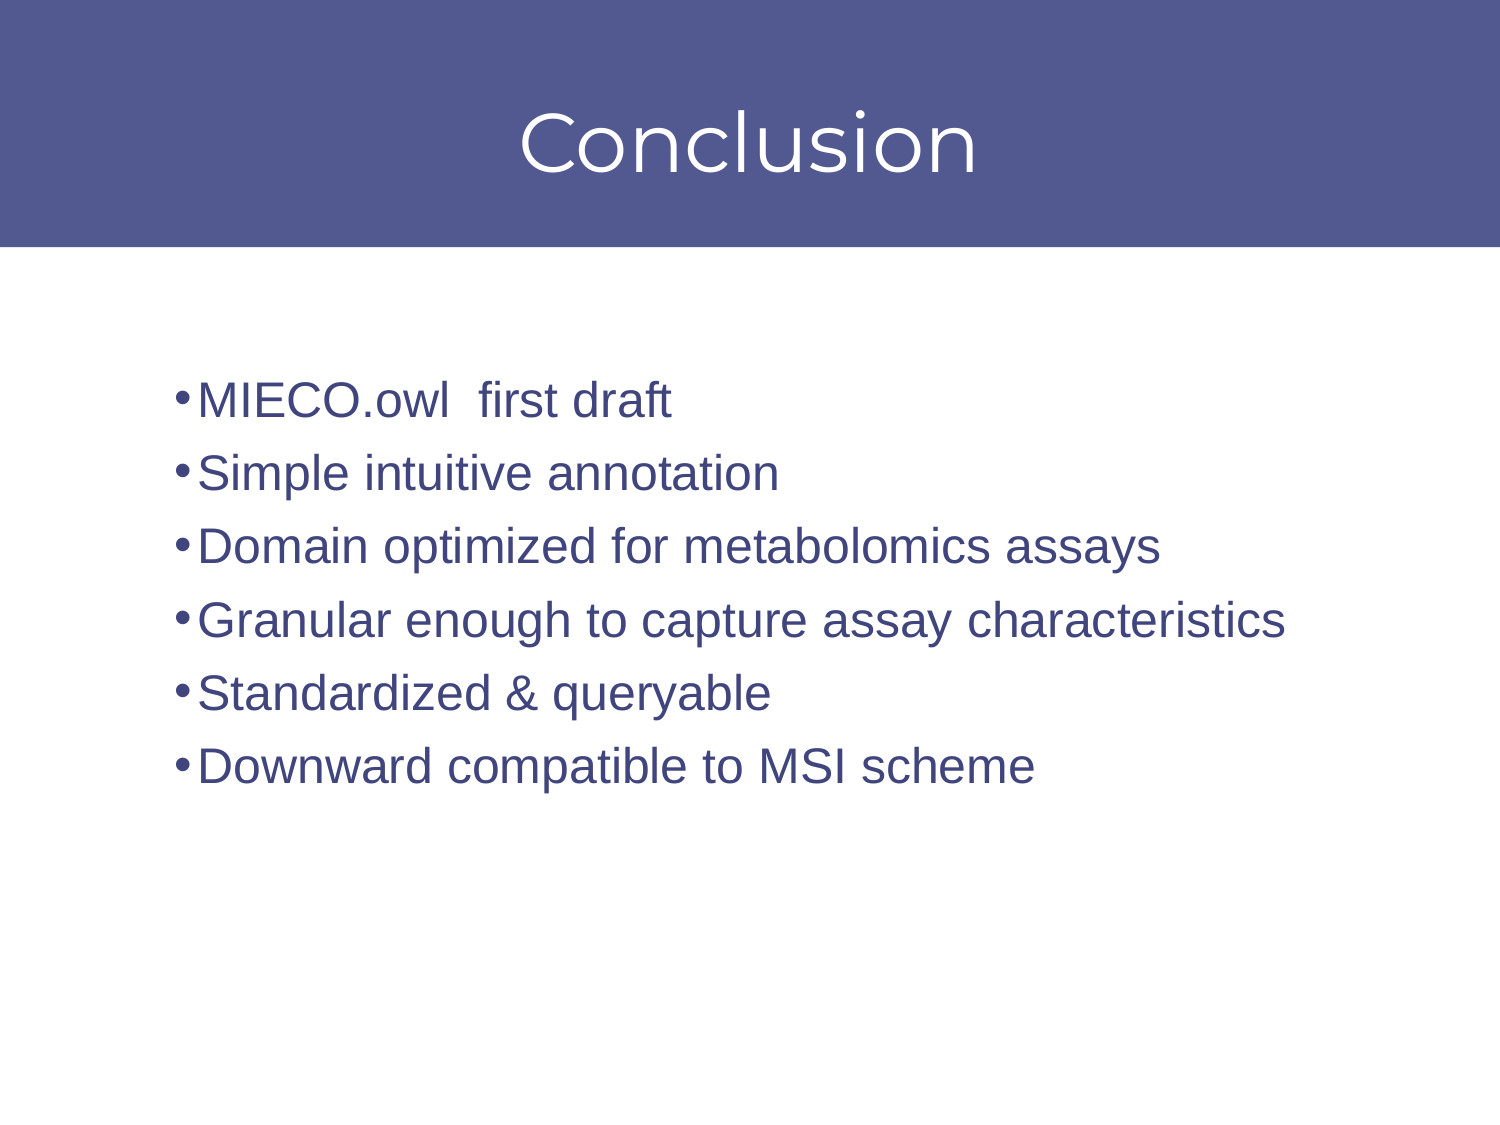

# Conclusion
MIECO.owl  first draft
Simple intuitive annotation
Domain optimized for metabolomics assays
Granular enough to capture assay characteristics
Standardized & queryable
Downward compatible to MSI scheme